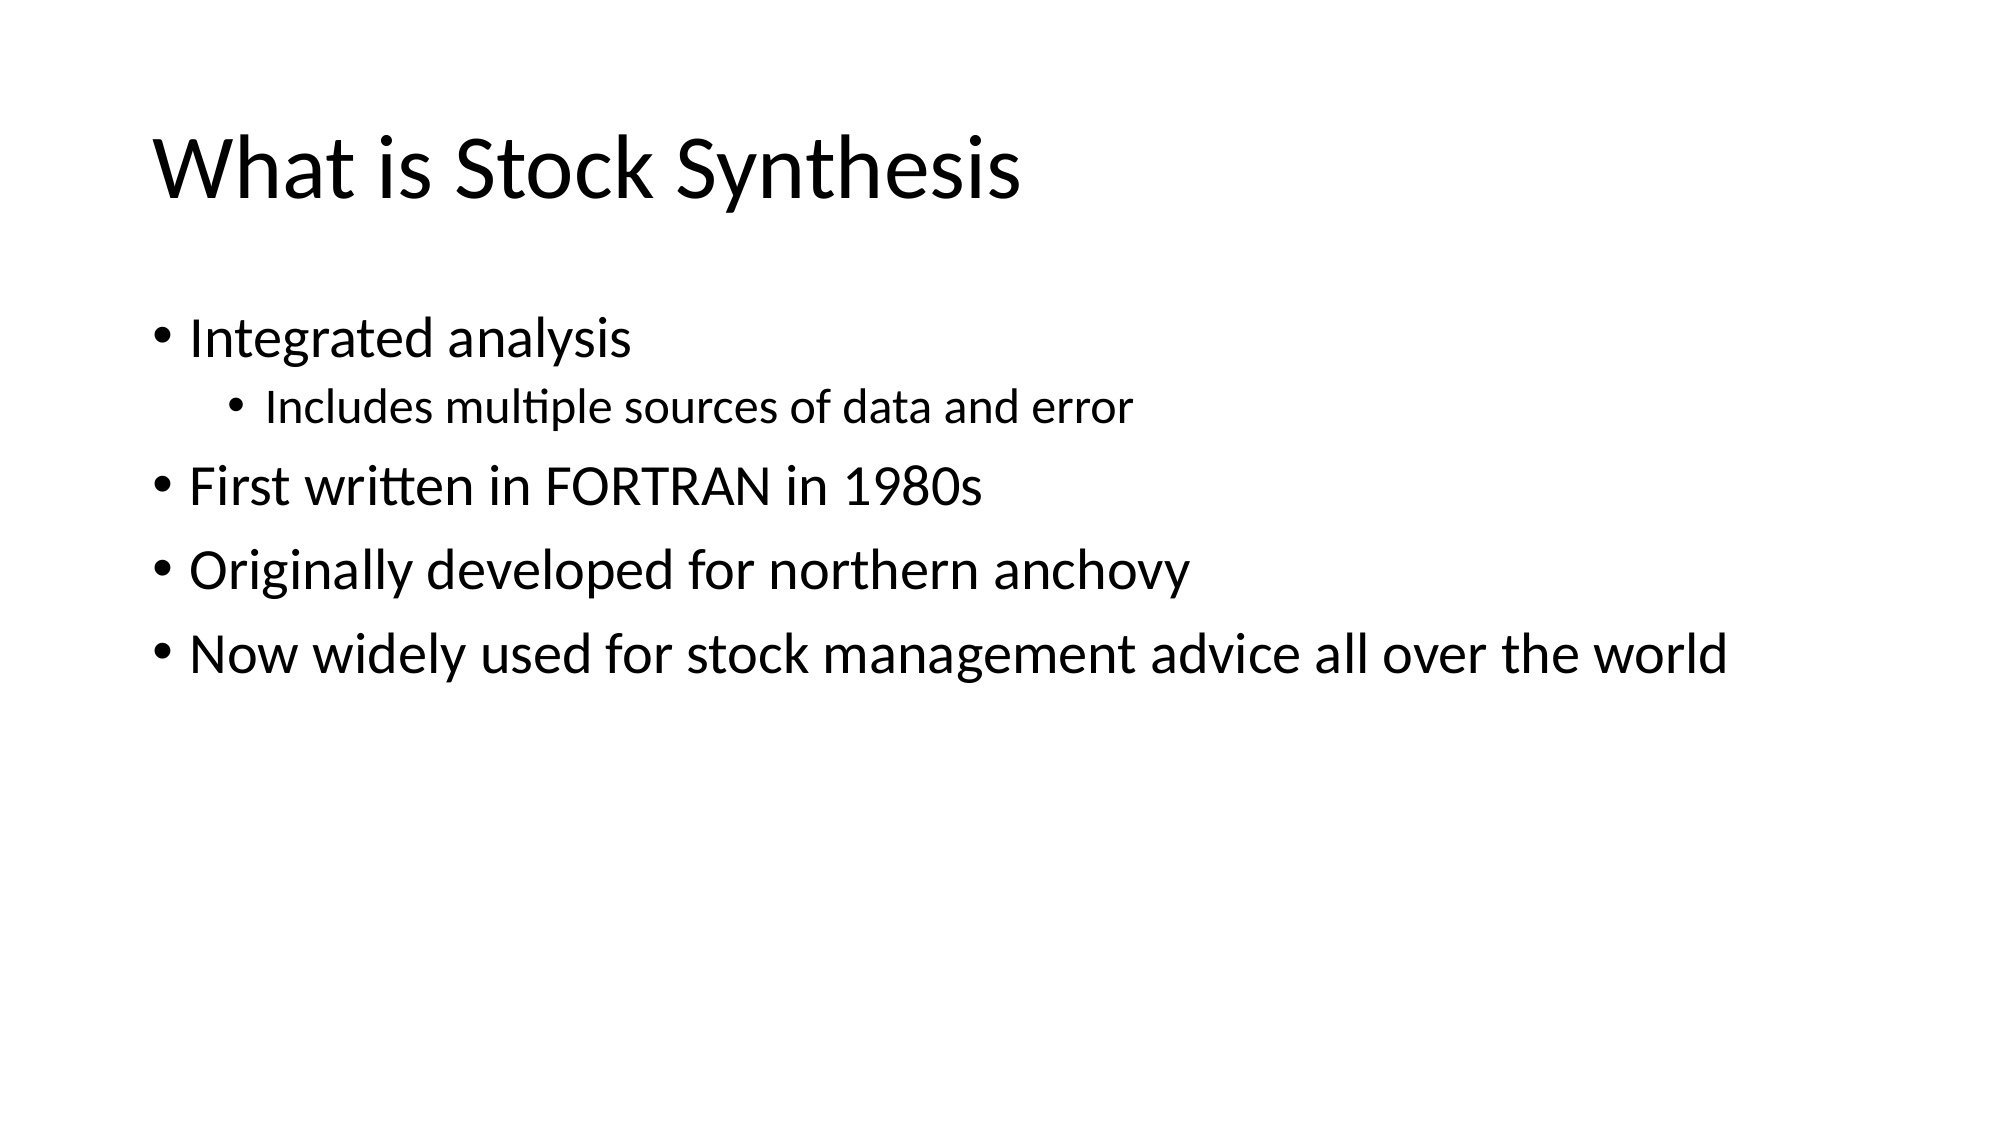

# What is Stock Synthesis
Integrated analysis
Includes multiple sources of data and error
First written in FORTRAN in 1980s
Originally developed for northern anchovy
Now widely used for stock management advice all over the world